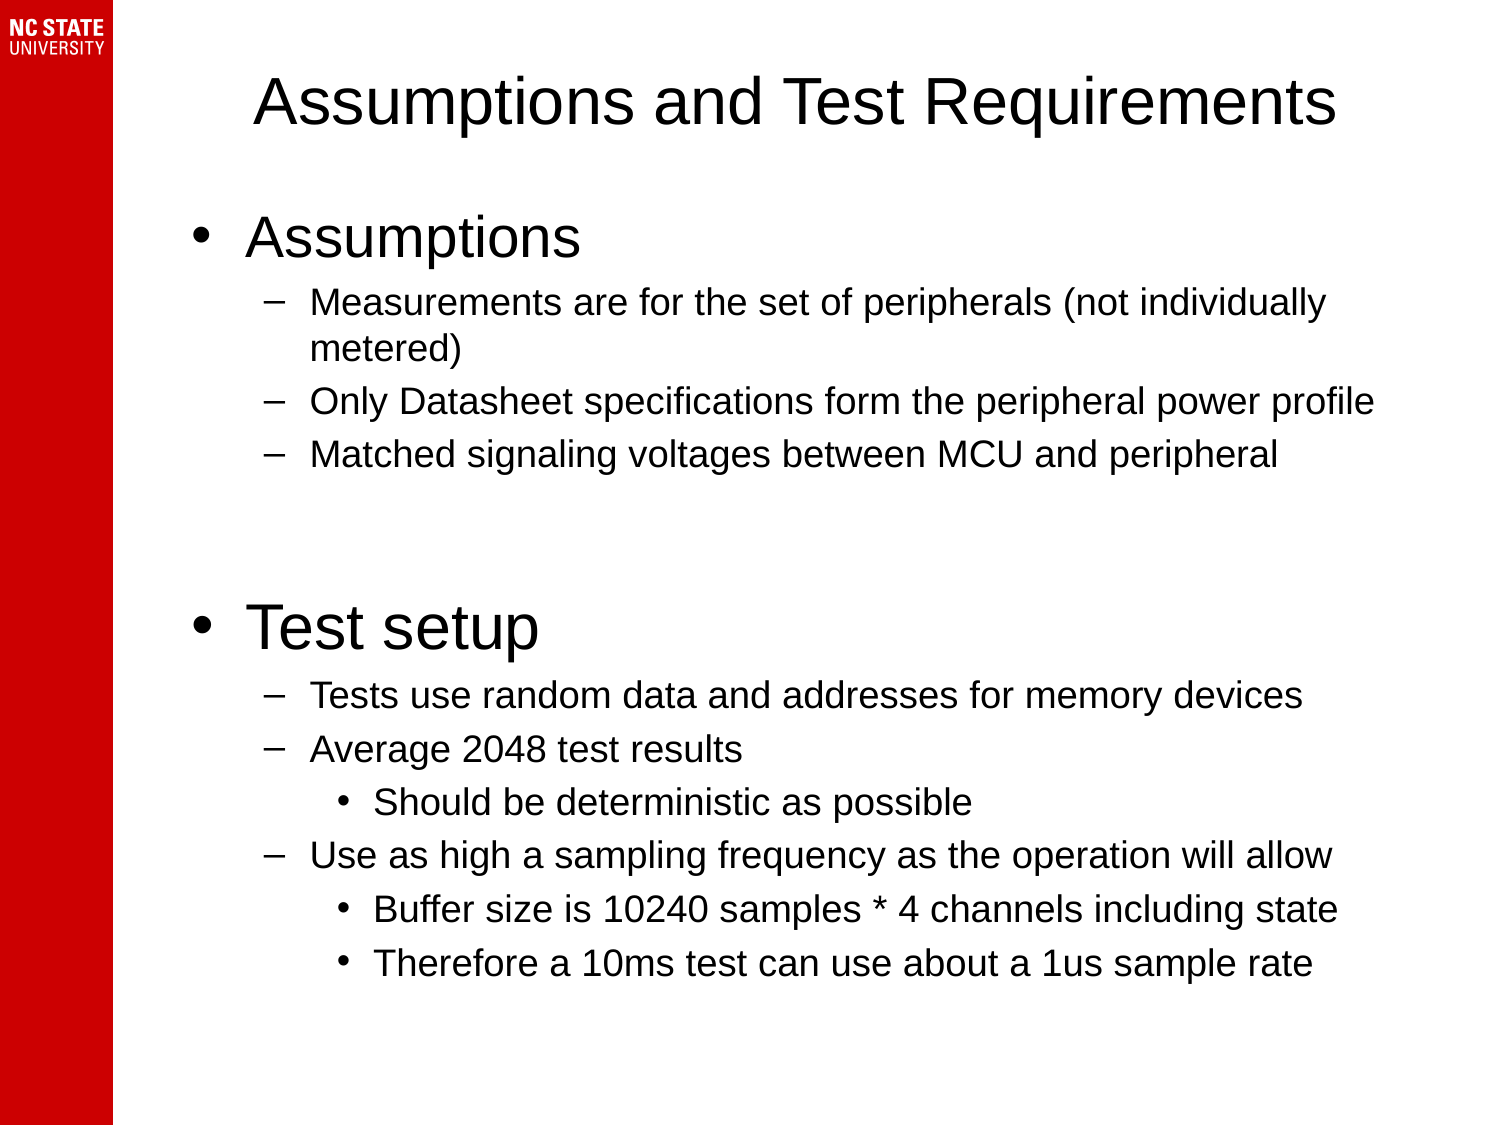

# Assumptions and Test Requirements
Assumptions
Measurements are for the set of peripherals (not individually metered)
Only Datasheet specifications form the peripheral power profile
Matched signaling voltages between MCU and peripheral

Test setup
Tests use random data and addresses for memory devices
Average 2048 test results
Should be deterministic as possible
Use as high a sampling frequency as the operation will allow
Buffer size is 10240 samples * 4 channels including state
Therefore a 10ms test can use about a 1us sample rate